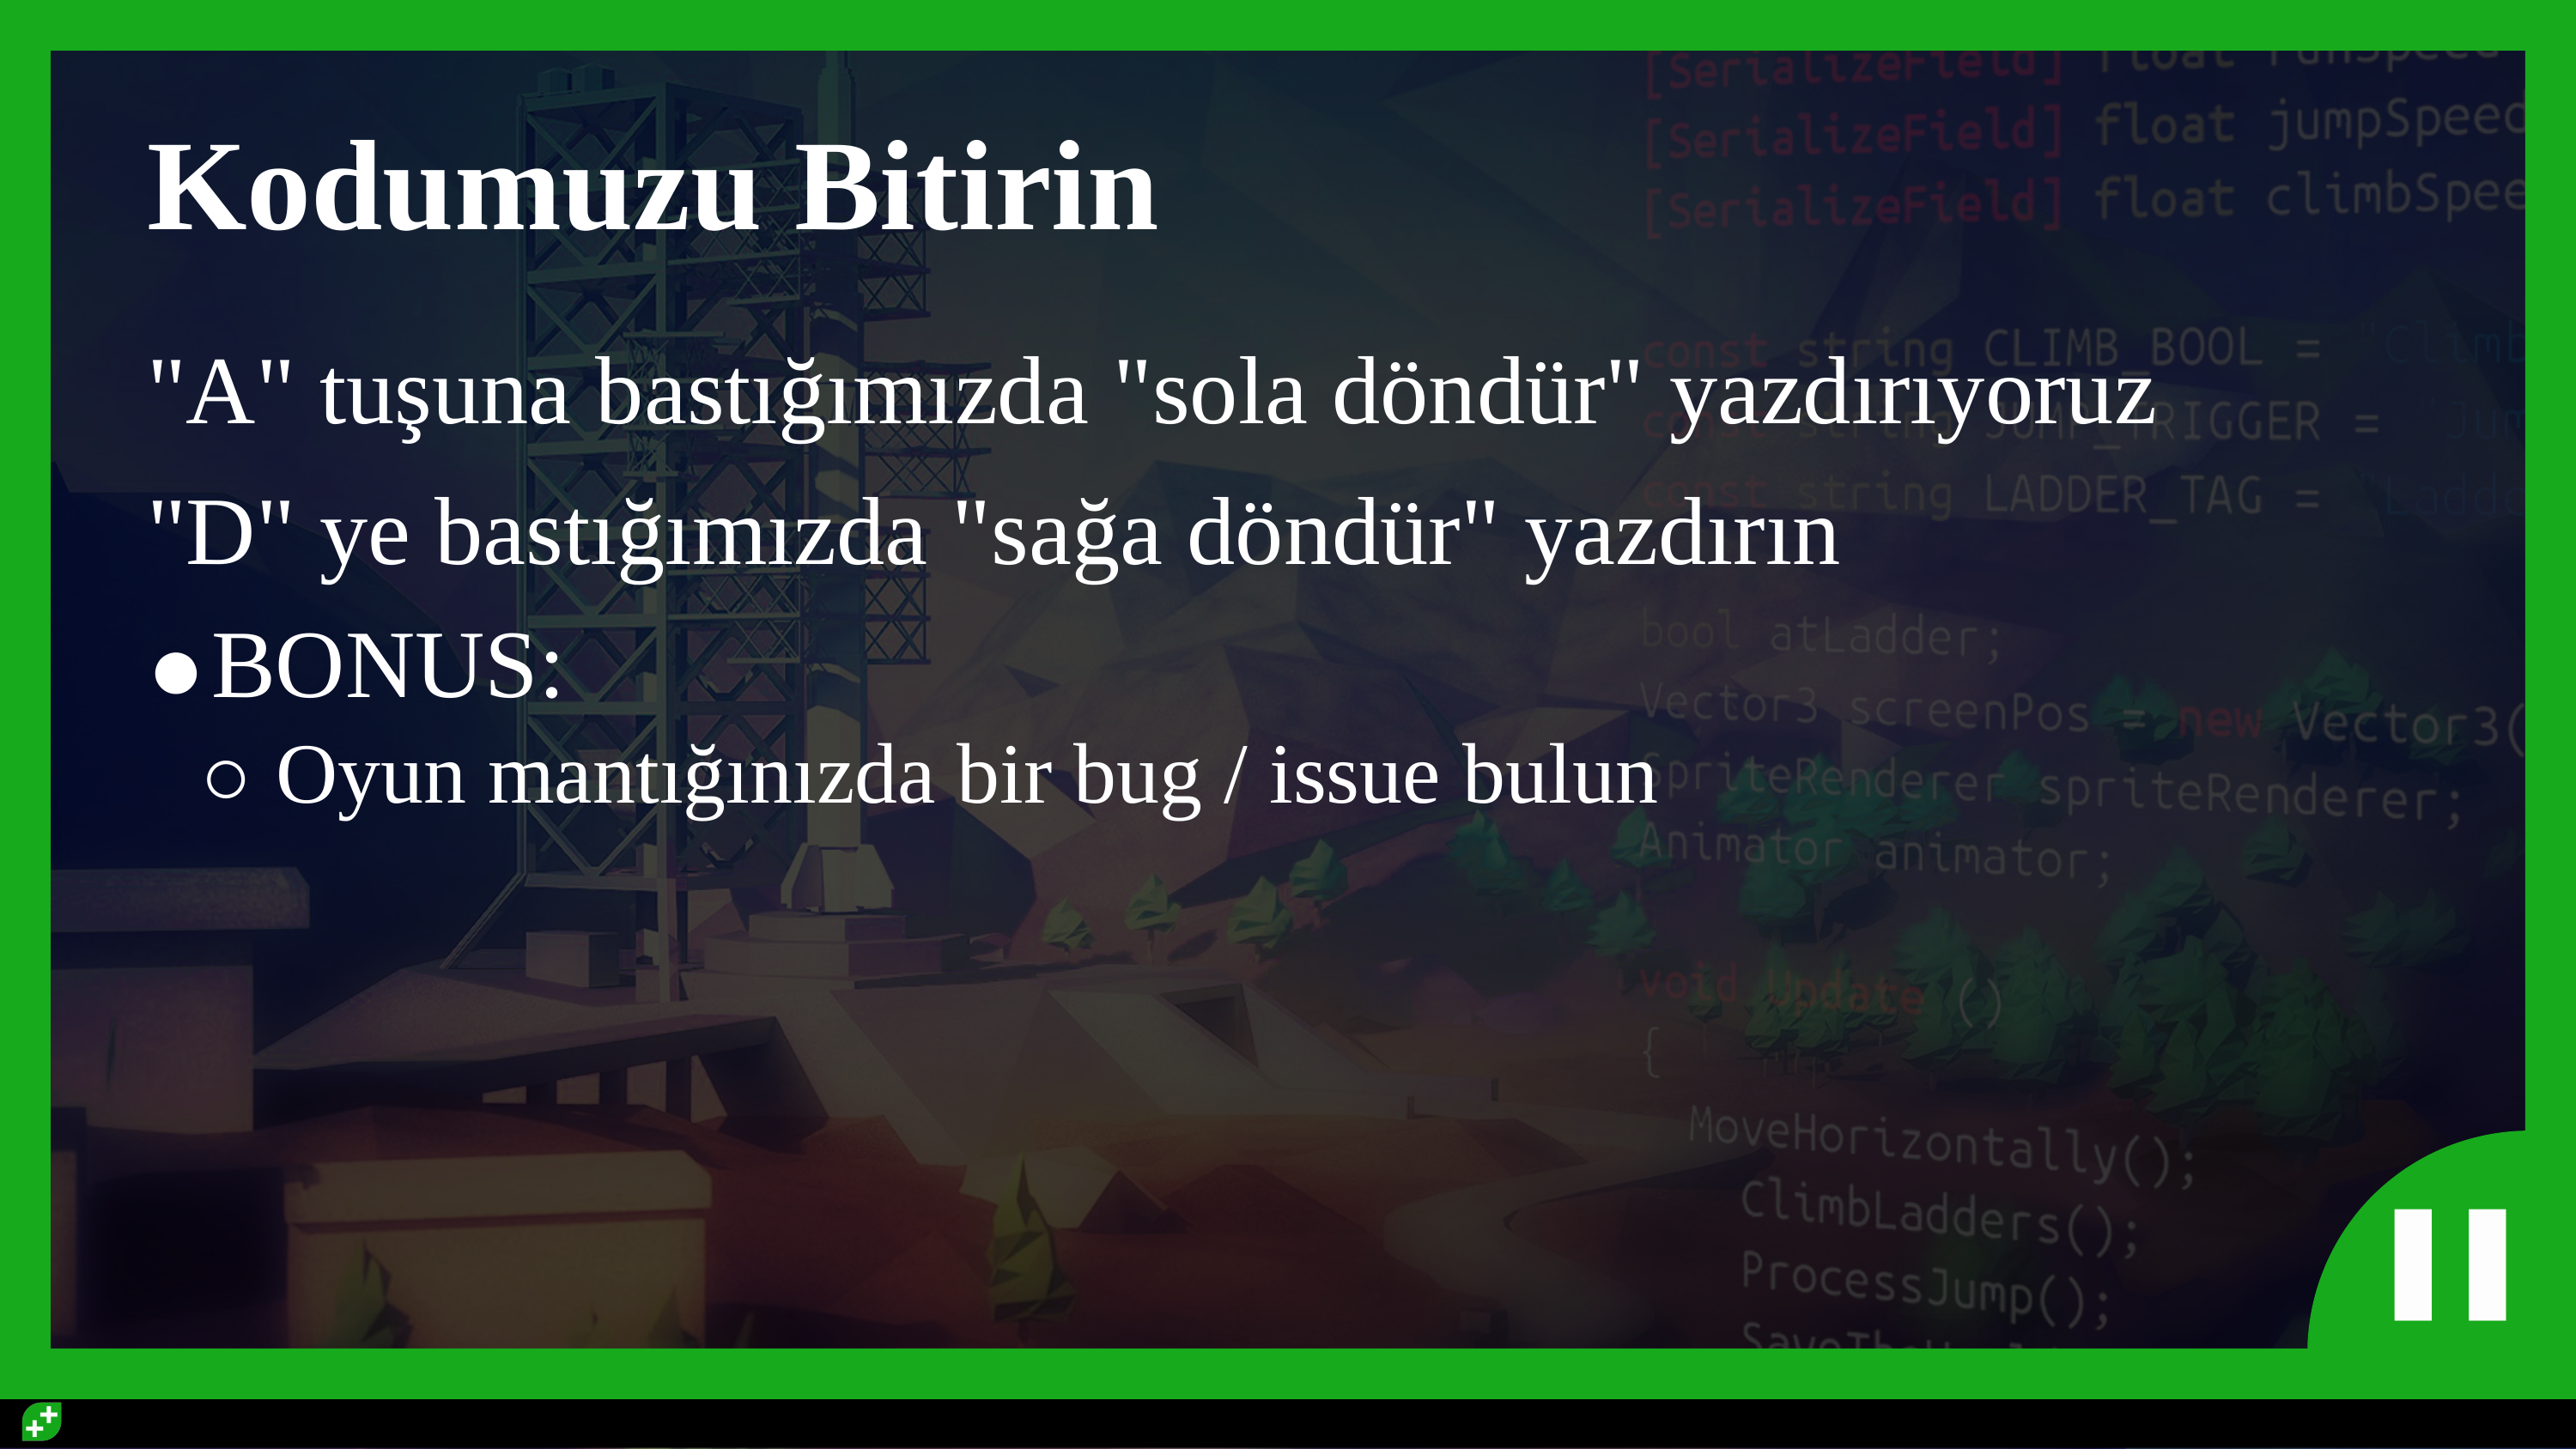

# Kodumuzu Bitirin
"A" tuşuna bastığımızda "sola döndür" yazdırıyoruz
"D" ye bastığımızda "sağa döndür" yazdırın
BONUS:
Oyun mantığınızda bir bug / issue bulun